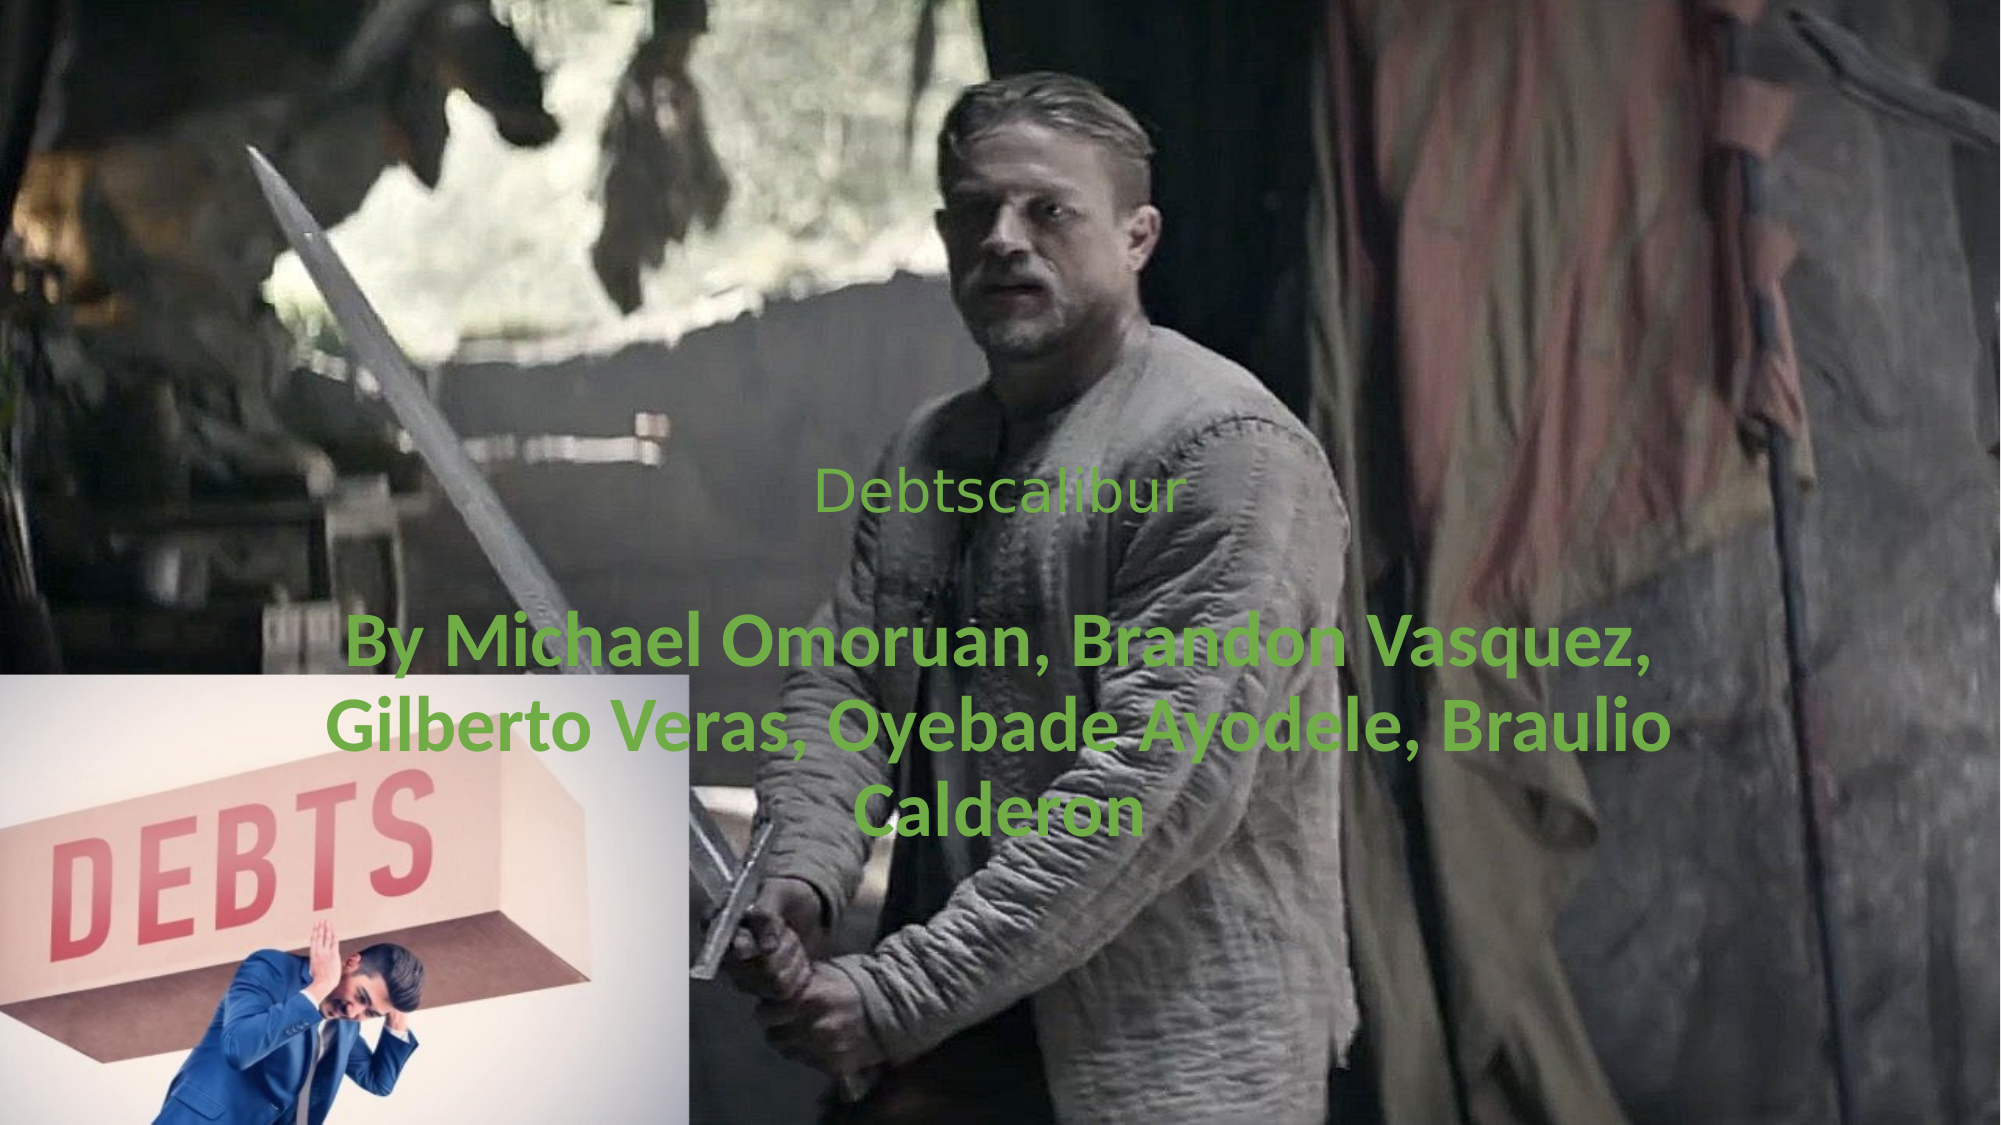

# Debtscalibur
By Michael Omoruan, Brandon Vasquez, Gilberto Veras, Oyebade Ayodele, Braulio Calderon